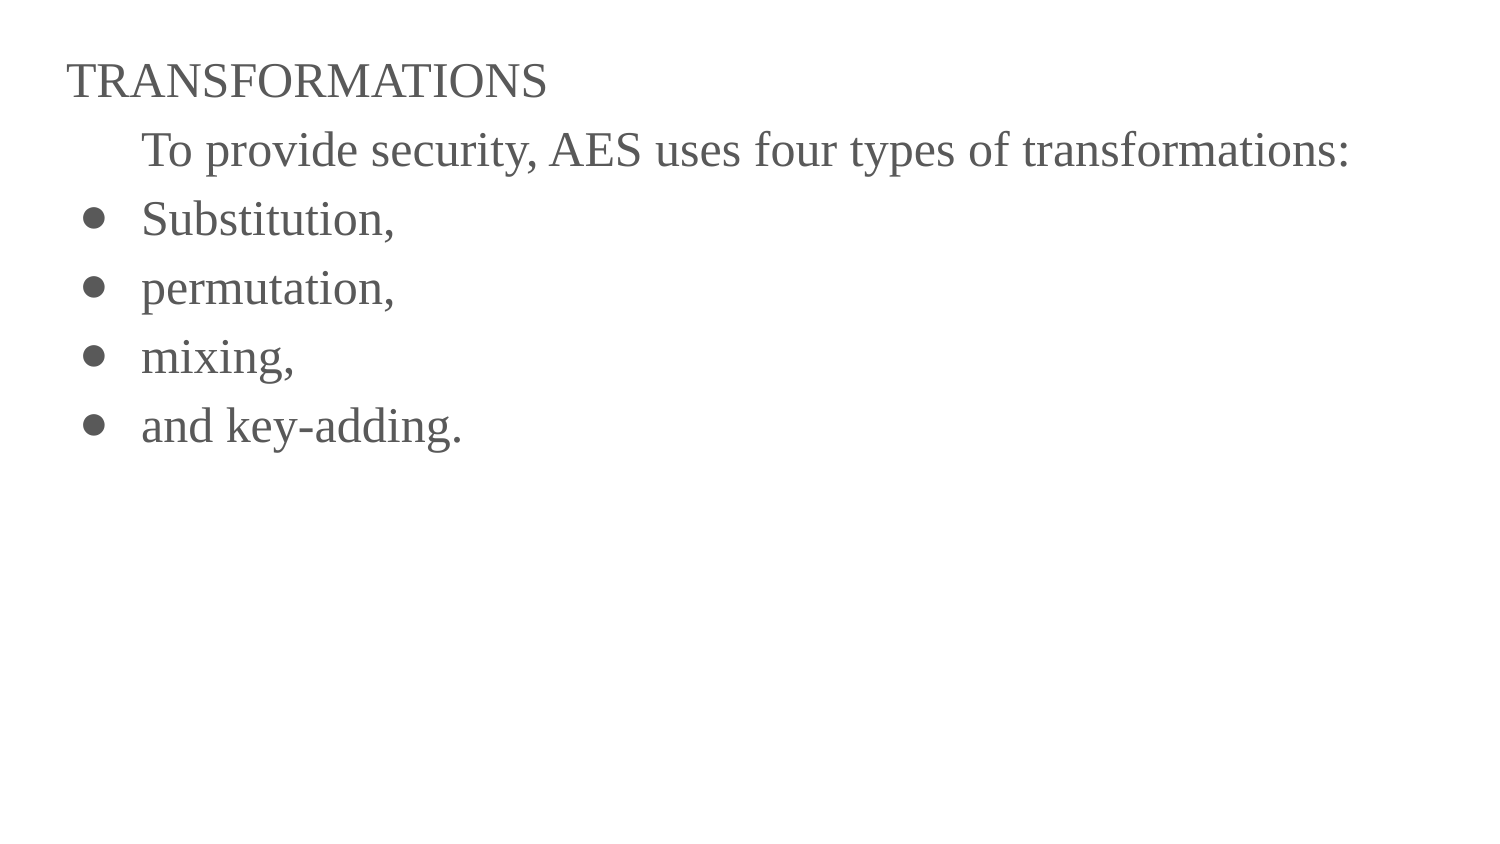

TRANSFORMATIONS
To provide security, AES uses four types of transformations:
Substitution,
permutation,
mixing,
and key-adding.